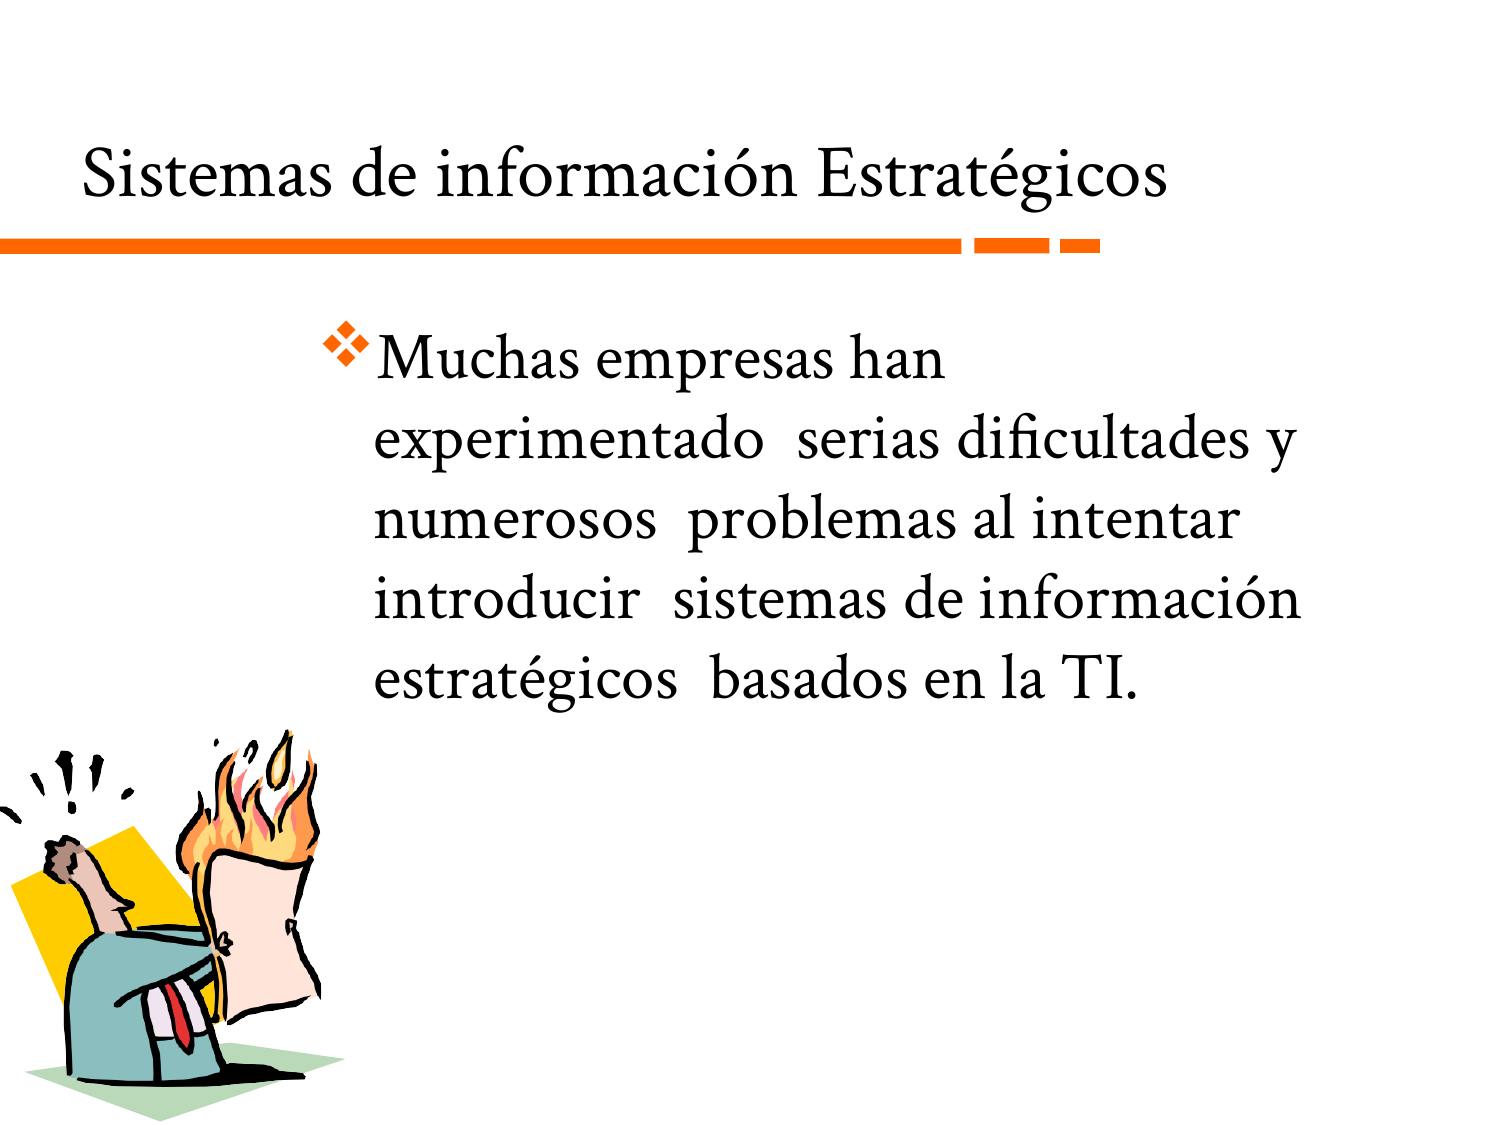

# Sistemas de información Estratégicos

Muchas empresas han experimentado  serias dificultades y numerosos  problemas al intentar introducir  sistemas de información estratégicos  basados en la TI.